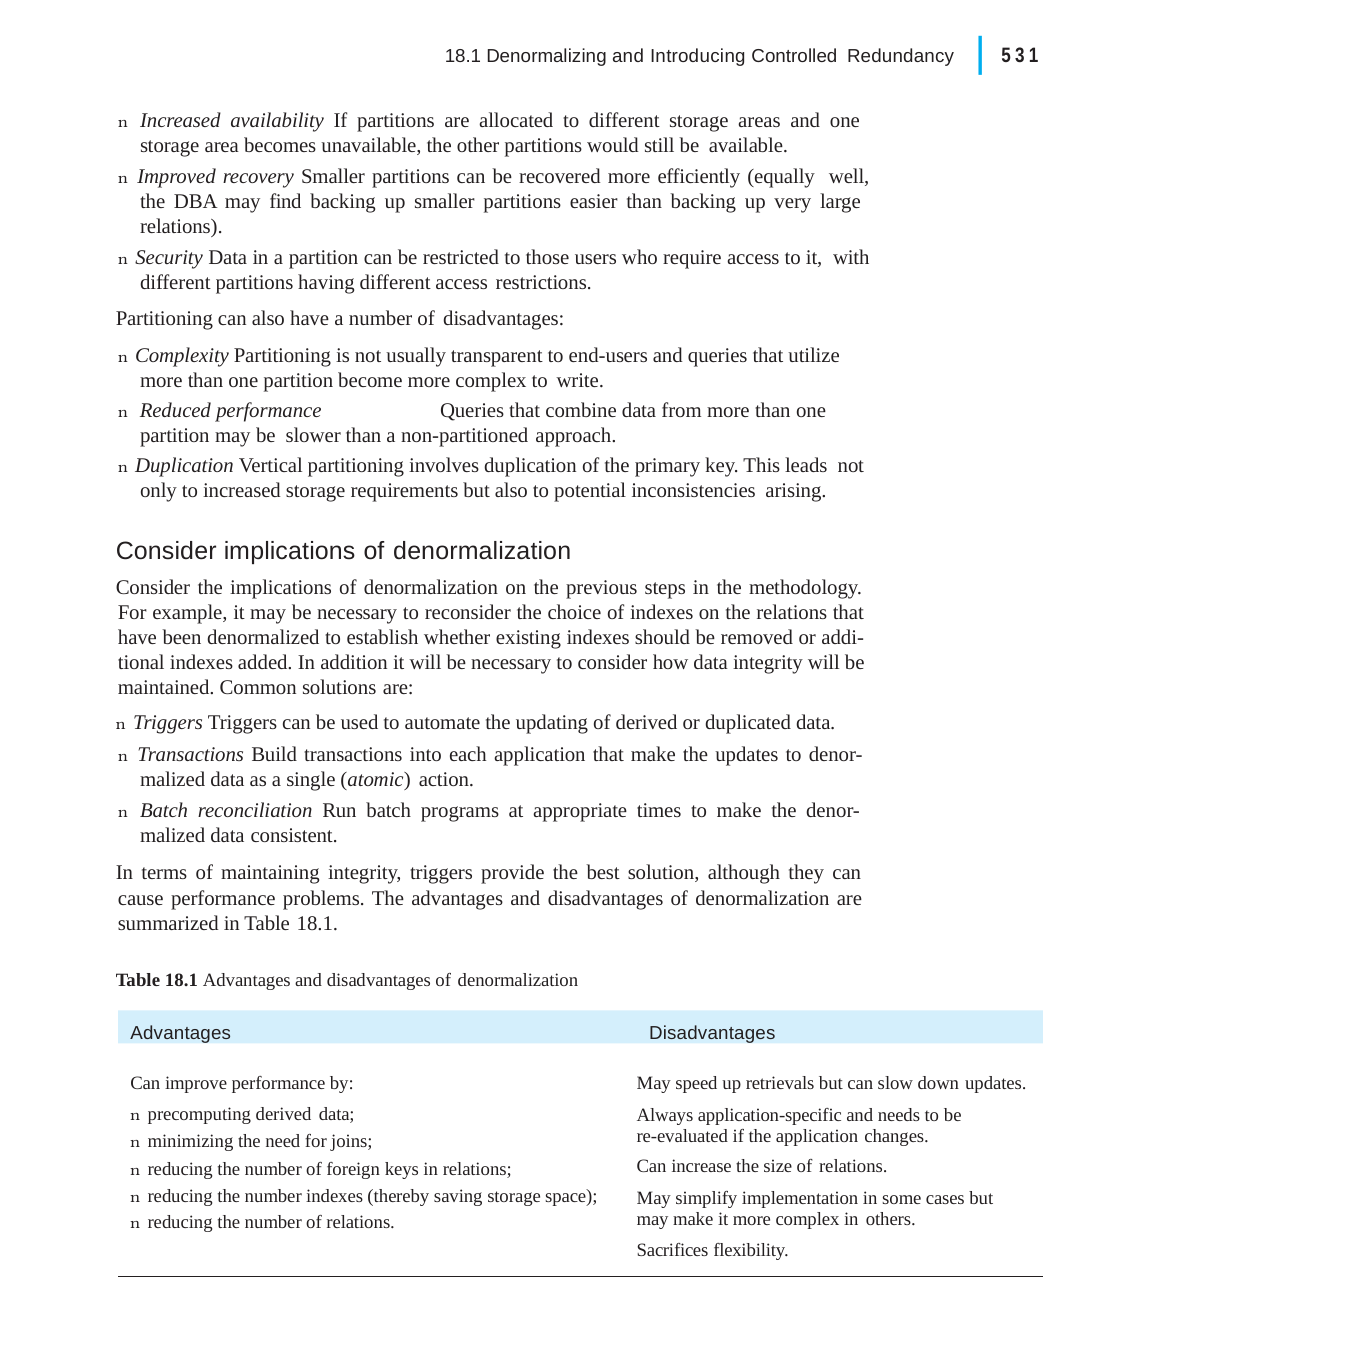

|
531
18.1 Denormalizing and Introducing Controlled Redundancy
n Increased availability If partitions are allocated to different storage areas and one  storage area becomes unavailable, the other partitions would still be available.
n Improved recovery Smaller partitions can be recovered more efficiently (equally  well, the DBA may find backing up smaller partitions easier than backing up very large  relations).
n Security Data in a partition can be restricted to those users who require access to it,  with different partitions having different access restrictions.
Partitioning can also have a number of disadvantages:
n Complexity Partitioning is not usually transparent to end-users and queries that utilize  more than one partition become more complex to write.
n Reduced performance	Queries that combine data from more than one partition may be  slower than a non-partitioned approach.
n Duplication Vertical partitioning involves duplication of the primary key. This leads  not only to increased storage requirements but also to potential inconsistencies arising.

Consider implications of denormalization
Consider the implications of denormalization on the previous steps in the methodology.  For example, it may be necessary to reconsider the choice of indexes on the relations that  have been denormalized to establish whether existing indexes should be removed or addi-  tional indexes added. In addition it will be necessary to consider how data integrity will be  maintained. Common solutions are:
n Triggers Triggers can be used to automate the updating of derived or duplicated data.
n Transactions Build transactions into each application that make the updates to denor-  malized data as a single (atomic) action.
n Batch reconciliation Run batch programs at appropriate times to make the denor-  malized data consistent.
In terms of maintaining integrity, triggers provide the best solution, although they can  cause performance problems. The advantages and disadvantages of denormalization are  summarized in Table 18.1.

Table 18.1 Advantages and disadvantages of denormalization
Advantages	Disadvantages
May speed up retrievals but can slow down updates.
Always application-specific and needs to be  re-evaluated if the application changes.
Can increase the size of relations.
May simplify implementation in some cases but  may make it more complex in others.
Sacrifices flexibility.
Can improve performance by:
n precomputing derived data;
n minimizing the need for joins;
n reducing the number of foreign keys in relations;
n reducing the number indexes (thereby saving storage space);
n reducing the number of relations.